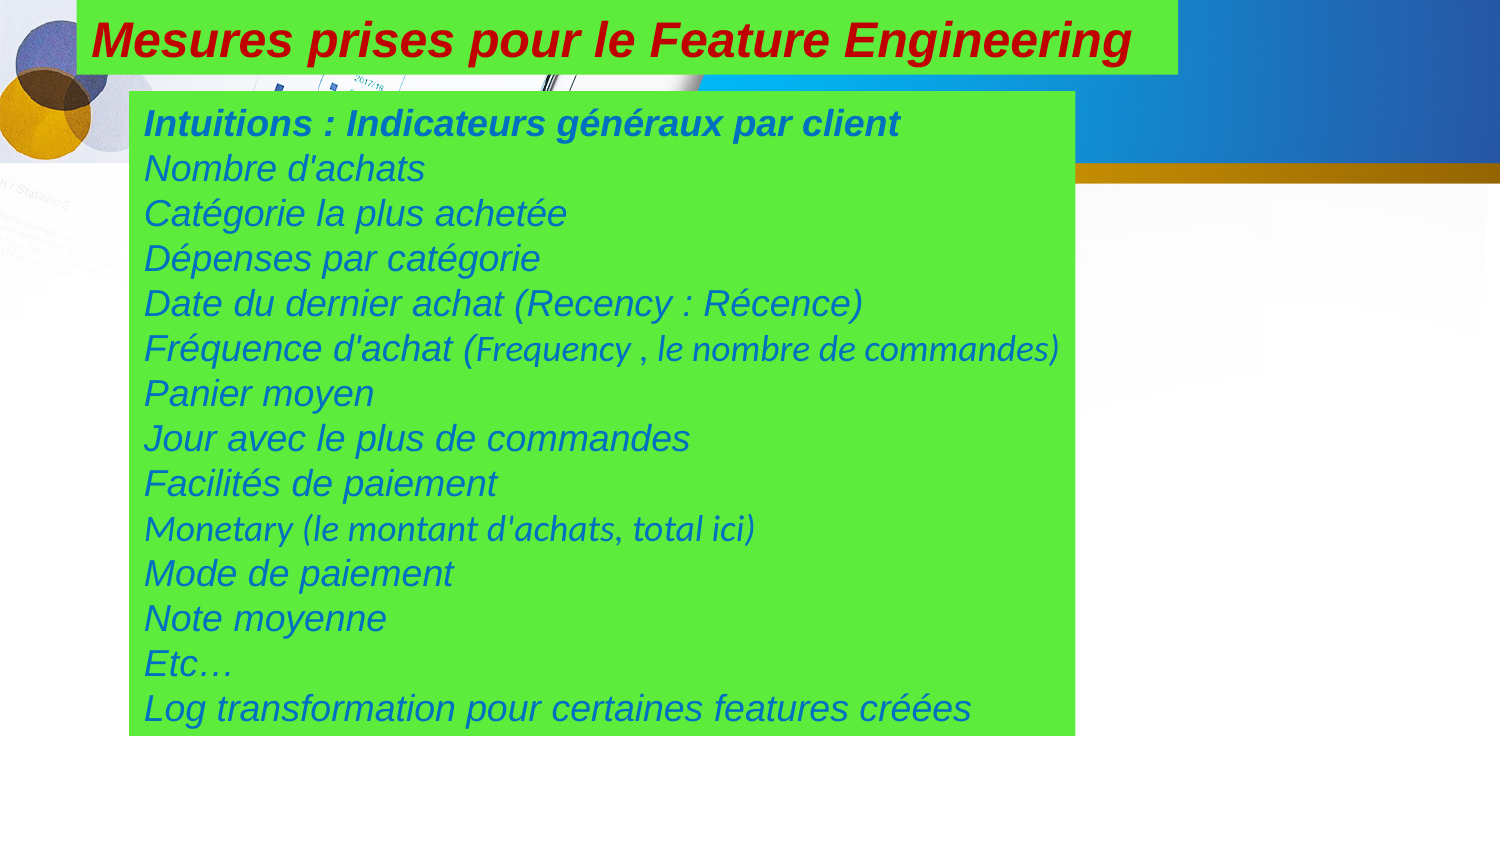

Mesures prises pour le Feature Engineering

Intuitions : Indicateurs généraux par client
Nombre d'achats
Catégorie la plus achetée
Dépenses par catégorie
Date du dernier achat (Recency : Récence)
Fréquence d'achat (Frequency , le nombre de commandes)
Panier moyen
Jour avec le plus de commandes
Facilités de paiement
Monetary (le montant d'achats, total ici)
Mode de paiement
Note moyenne
Etc…
Log transformation pour certaines features créées